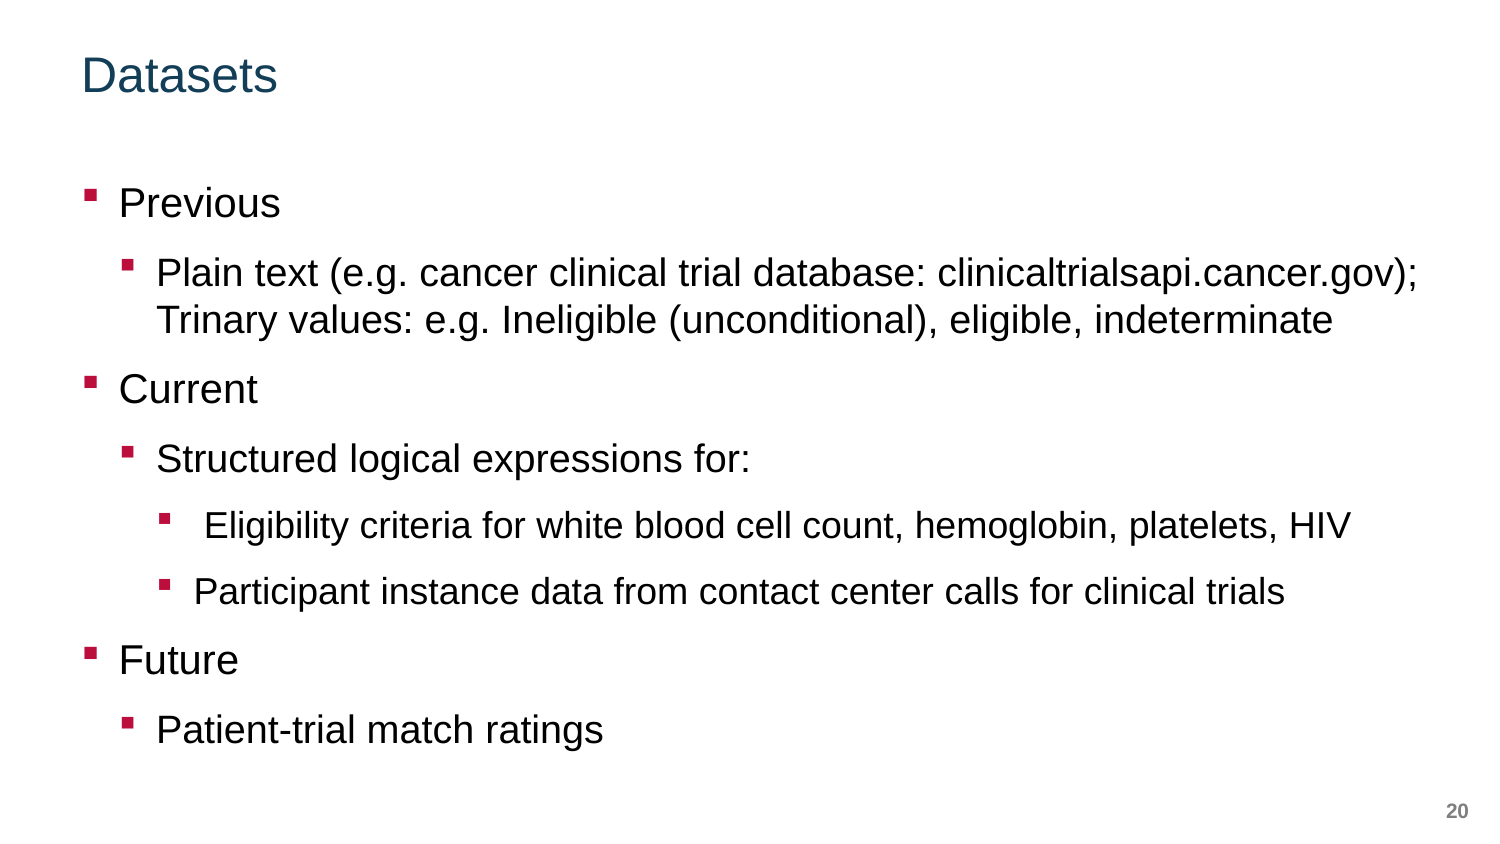

# Datasets
Previous
Plain text (e.g. cancer clinical trial database: clinicaltrialsapi.cancer.gov); Trinary values: e.g. Ineligible (unconditional), eligible, indeterminate
Current
Structured logical expressions for:
 Eligibility criteria for white blood cell count, hemoglobin, platelets, HIV
Participant instance data from contact center calls for clinical trials
Future
Patient-trial match ratings